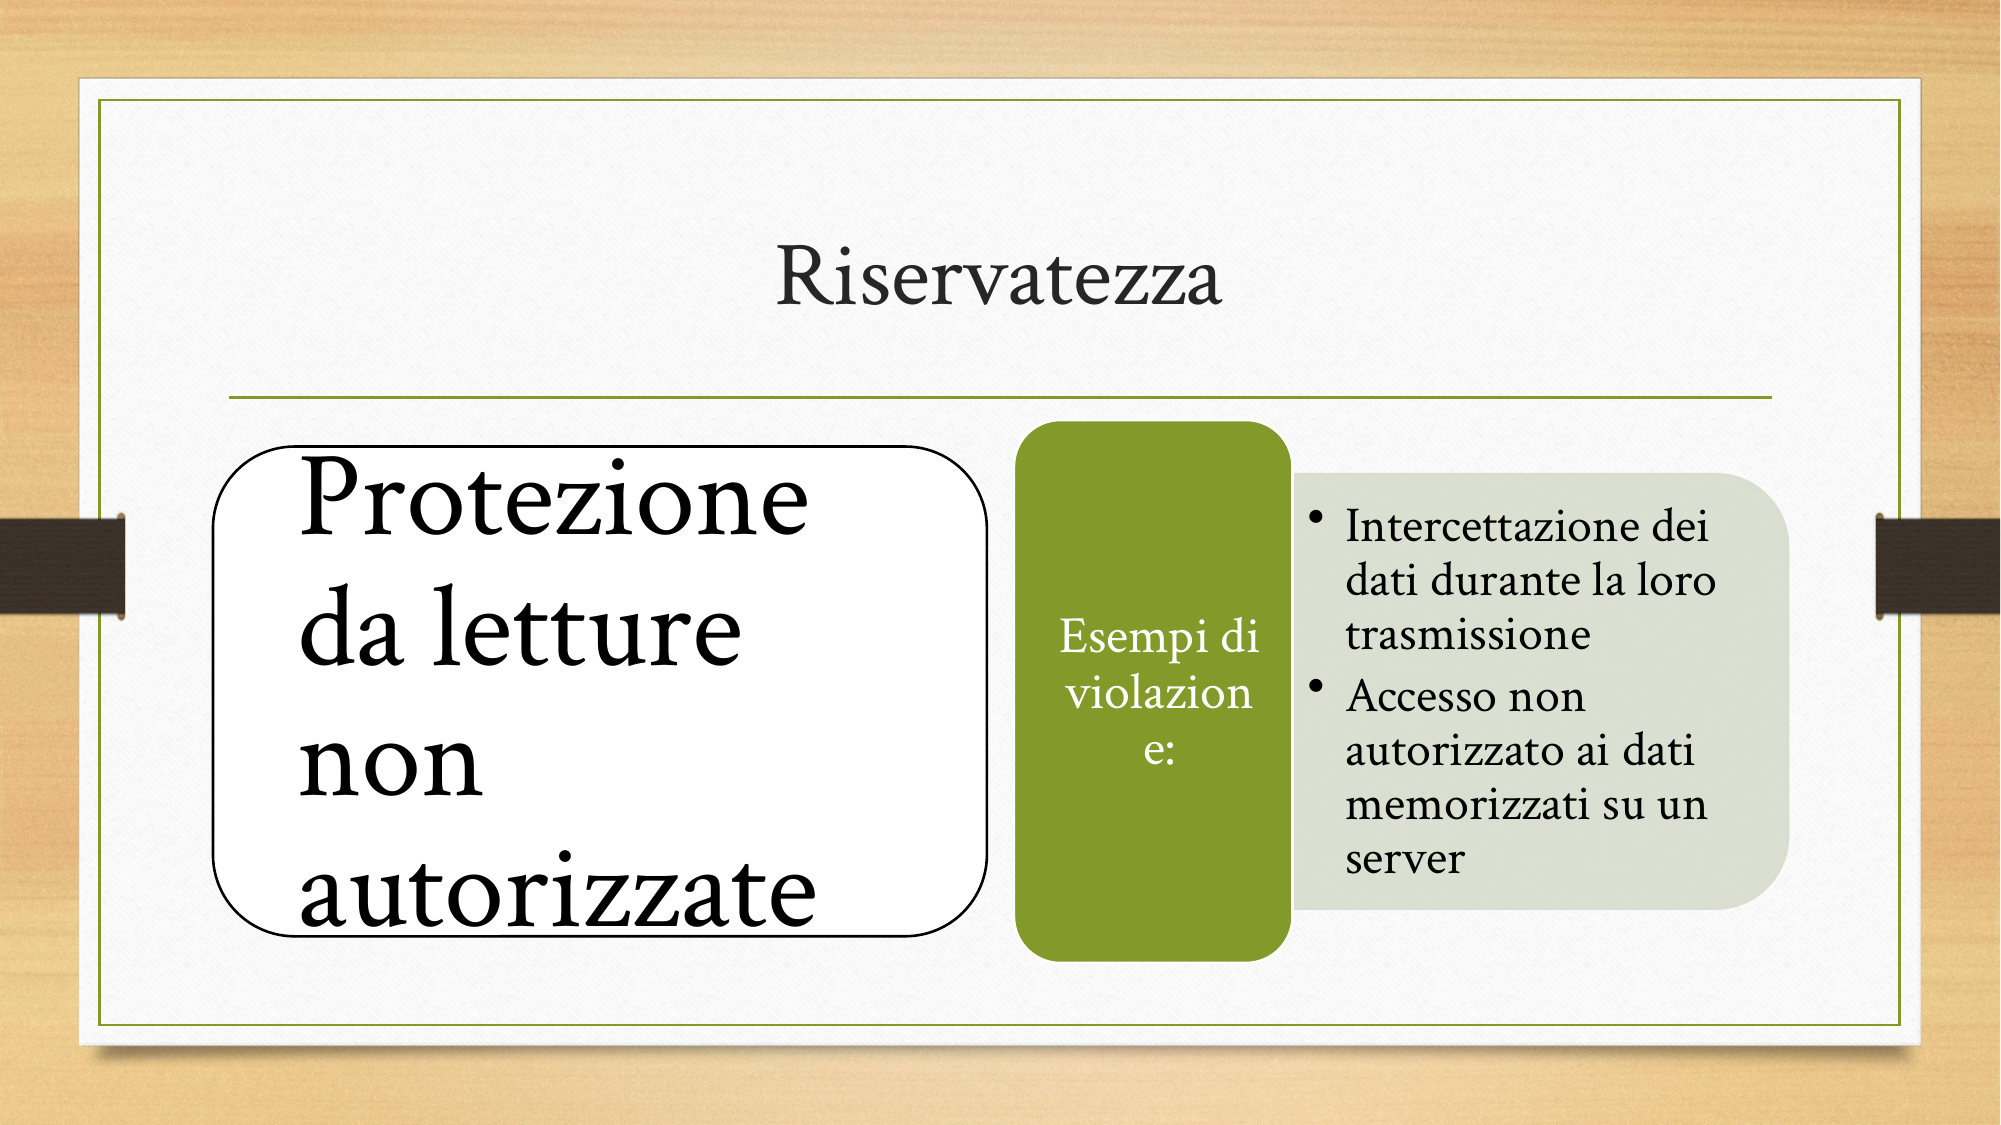

# Riservatezza
Protezione da letture non autorizzate
Intercettazione dei dati durante la loro trasmissione
Accesso non autorizzato ai dati memorizzati su un server
Esempi di violazione: